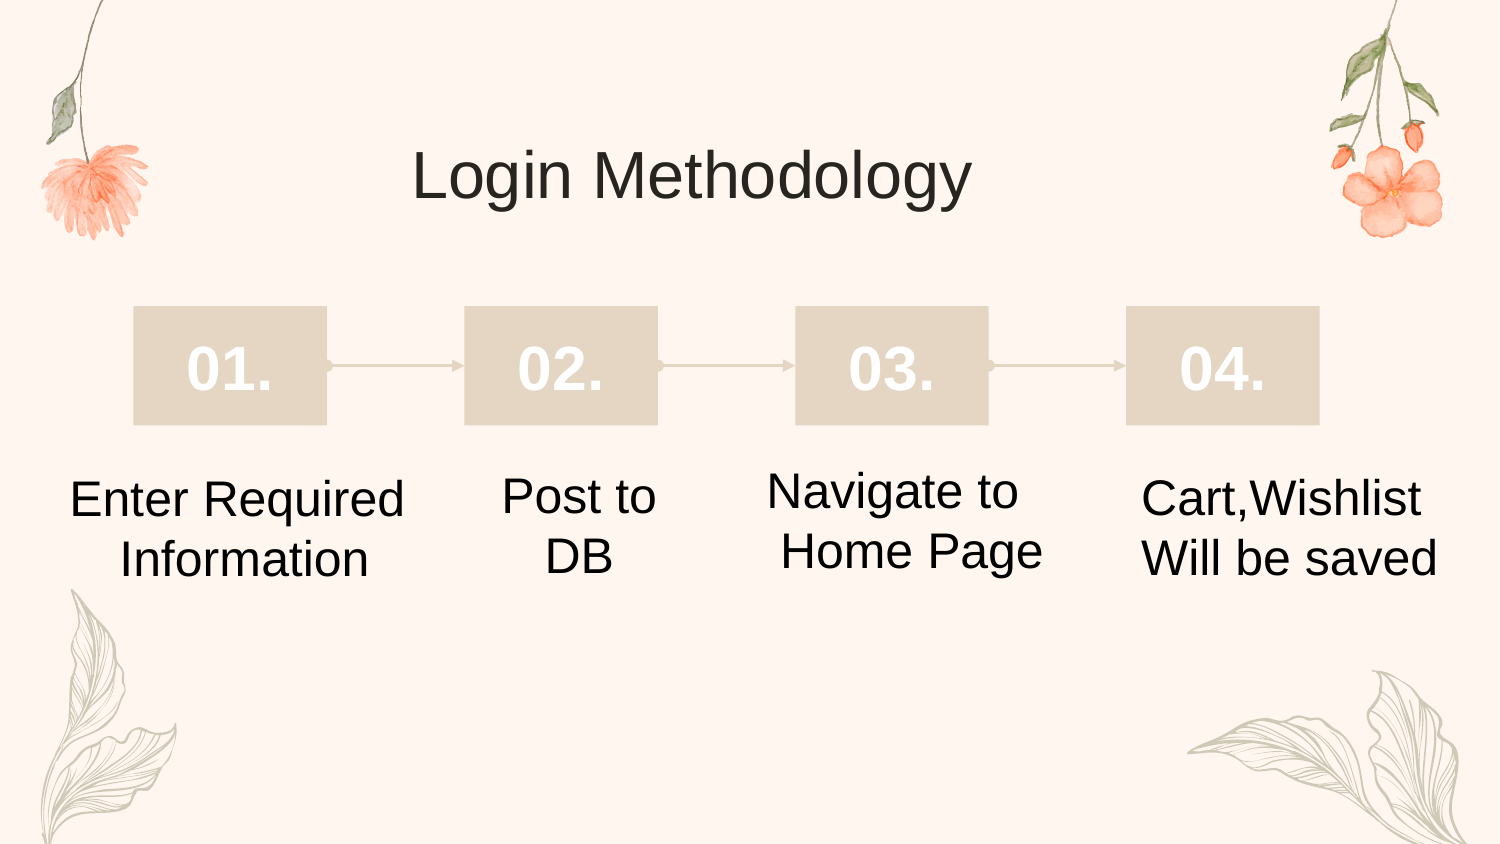

# Login Methodology
01.
03.
02.
04.
Navigate to
Home Page
Post to
DB
Enter Required
Information

Cart,Wishlist
Will be saved